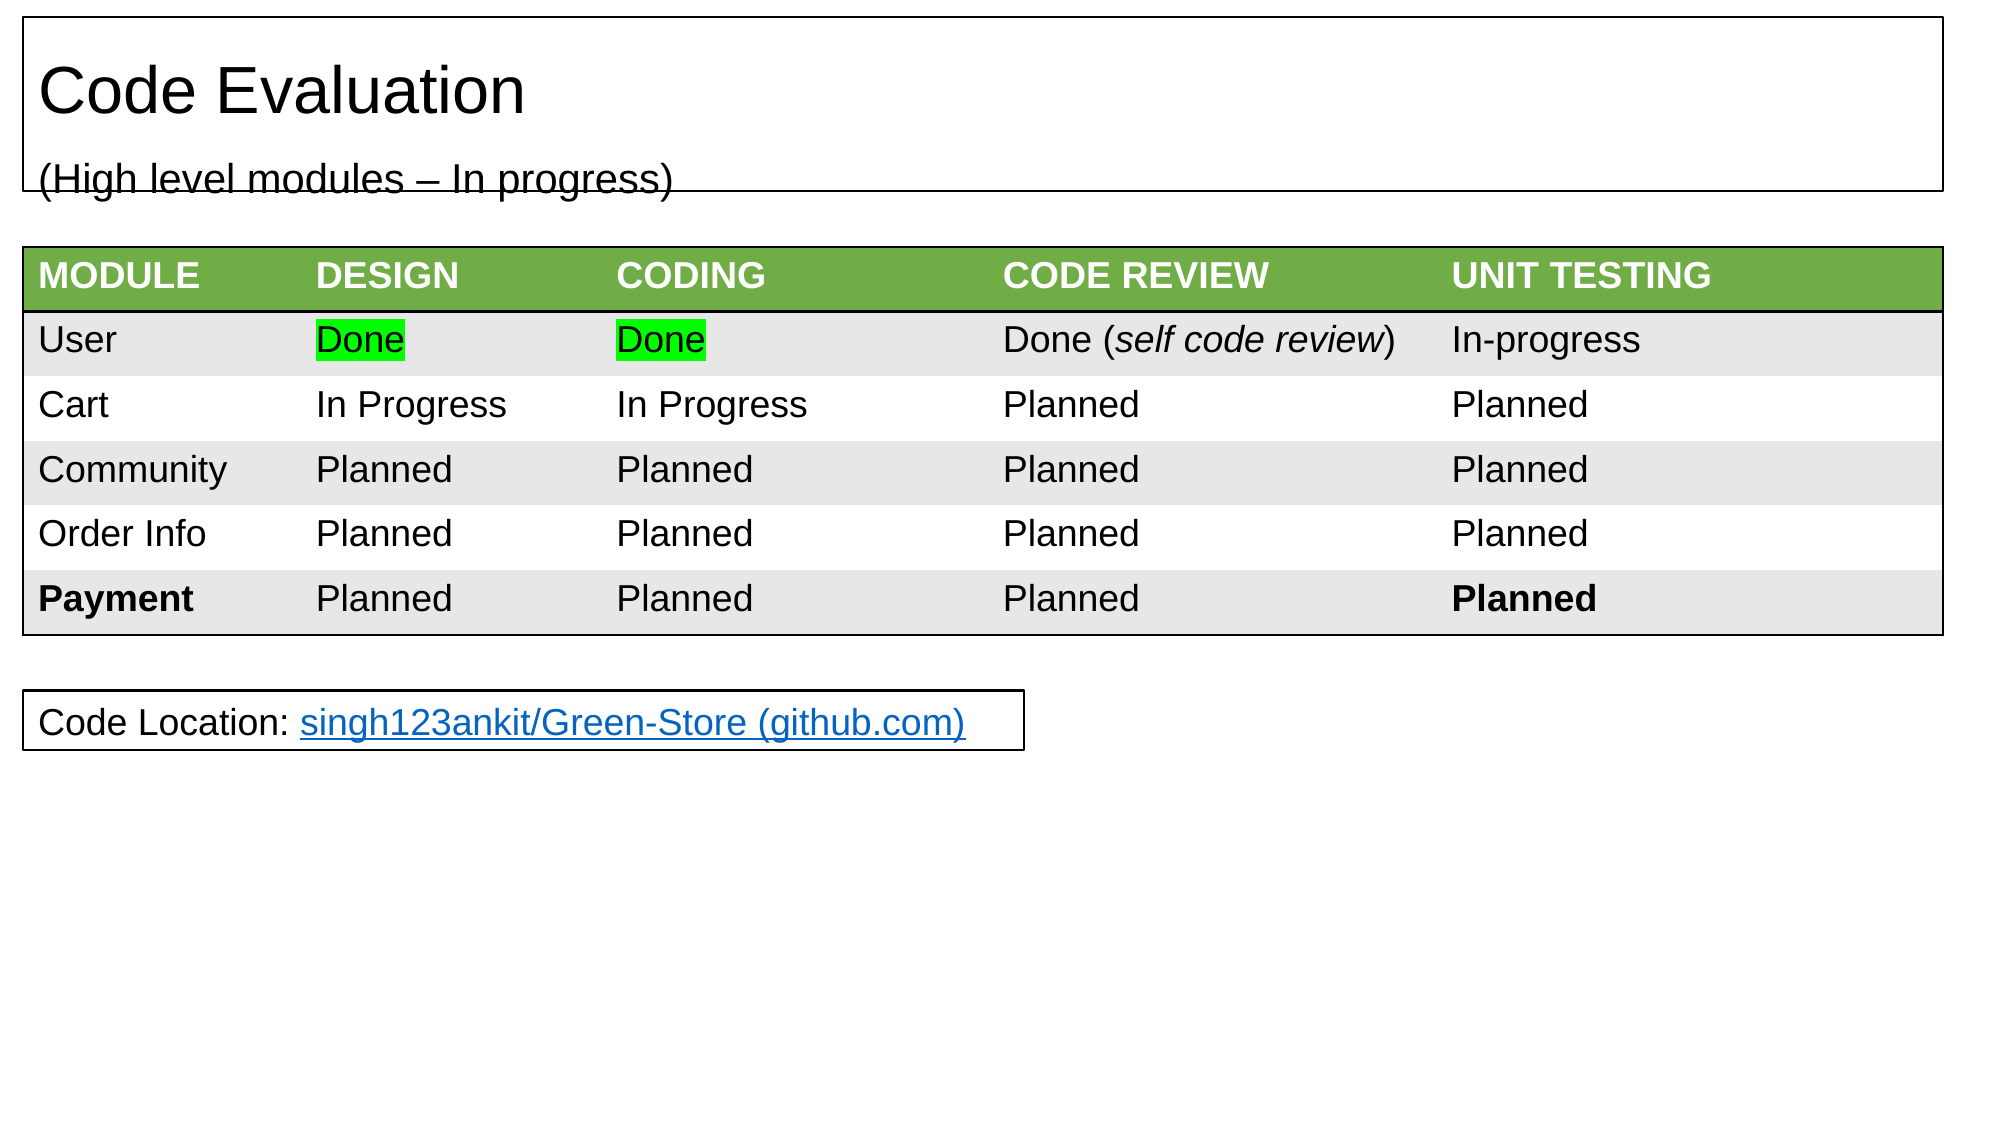

# Code Evaluation (High level modules – In progress)
| MODULE | DESIGN | CODING | CODE REVIEW | UNIT TESTING |
| --- | --- | --- | --- | --- |
| User | Done | Done | Done (self code review) | In-progress |
| Cart | In Progress | In Progress | Planned | Planned |
| Community | Planned | Planned | Planned | Planned |
| Order Info | Planned | Planned | Planned | Planned |
| Payment | Planned | Planned | Planned | Planned |
Code Location: singh123ankit/Green-Store (github.com)